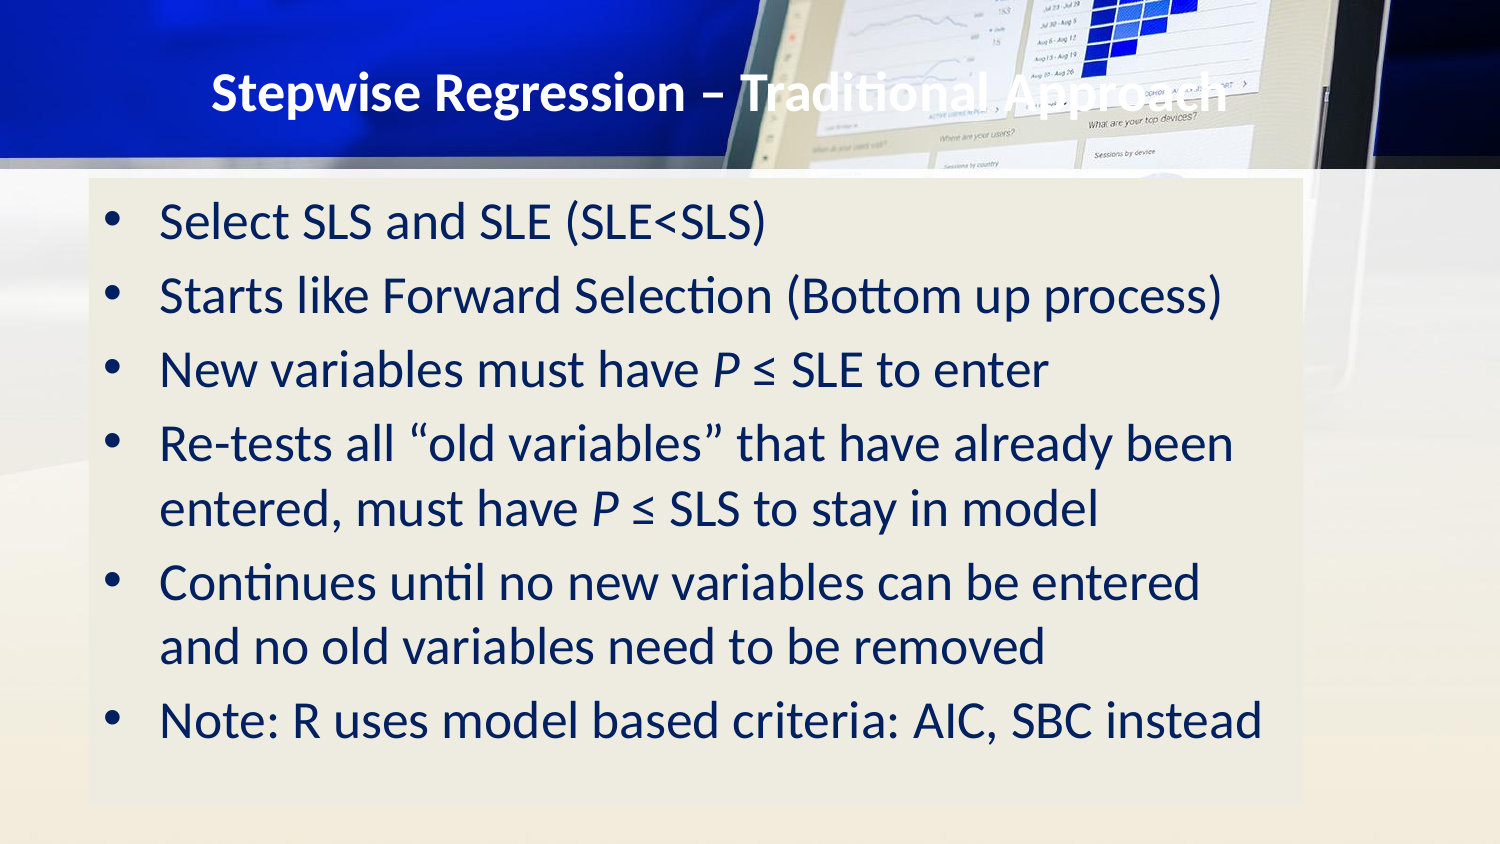

# Stepwise Regression – Traditional Approach
Select SLS and SLE (SLE<SLS)
Starts like Forward Selection (Bottom up process)
New variables must have P ≤ SLE to enter
Re-tests all “old variables” that have already been entered, must have P ≤ SLS to stay in model
Continues until no new variables can be entered and no old variables need to be removed
Note: R uses model based criteria: AIC, SBC instead